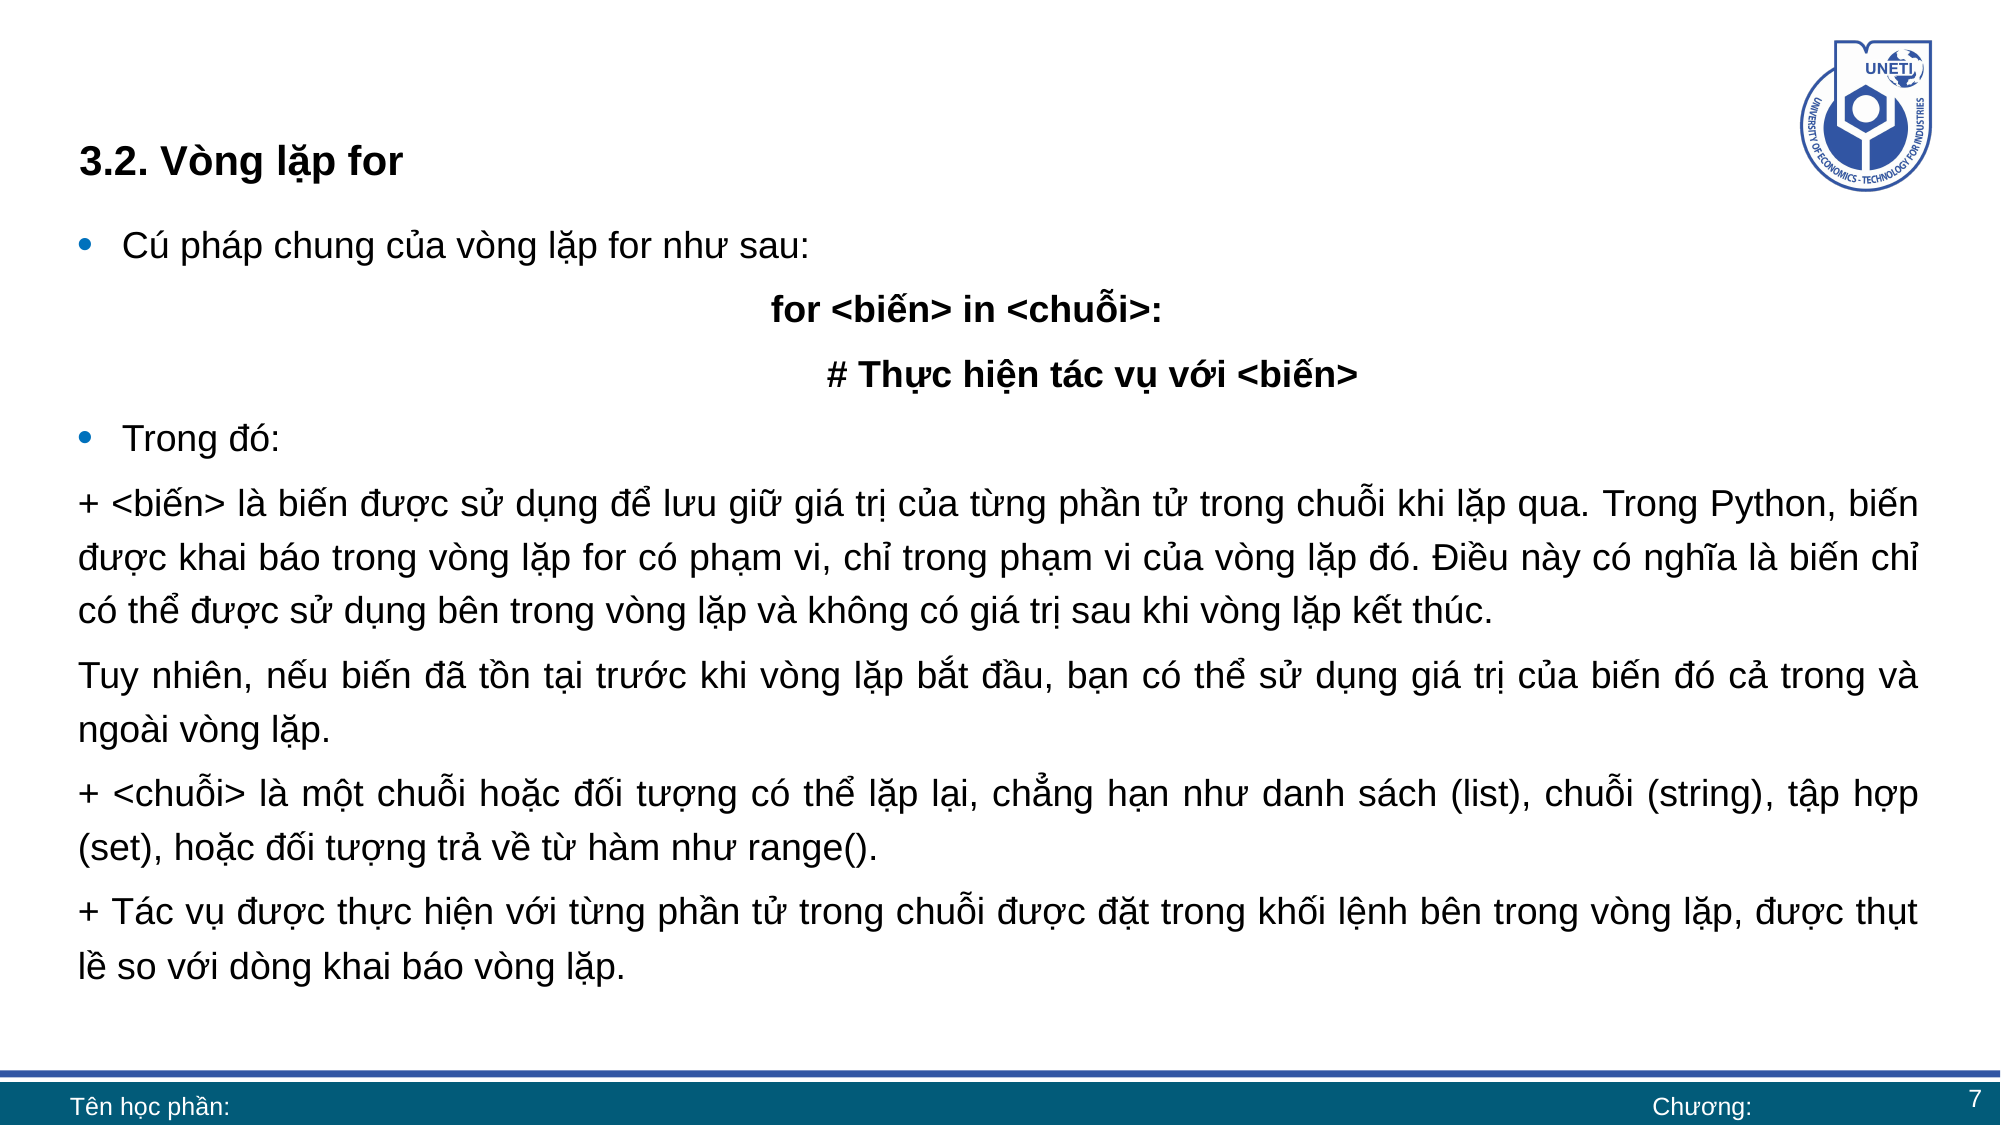

# 3.2. Vòng lặp for
Cú pháp chung của vòng lặp for như sau:
                                                                  for <biến> in <chuỗi>:
                  # Thực hiện tác vụ với <biến>
Trong đó:
+ <biến> là biến được sử dụng để lưu giữ giá trị của từng phần tử trong chuỗi khi lặp qua. Trong Python, biến được khai báo trong vòng lặp for có phạm vi, chỉ trong phạm vi của vòng lặp đó. Điều này có nghĩa là biến chỉ có thể được sử dụng bên trong vòng lặp và không có giá trị sau khi vòng lặp kết thúc.
Tuy nhiên, nếu biến đã tồn tại trước khi vòng lặp bắt đầu, bạn có thể sử dụng giá trị của biến đó cả trong và ngoài vòng lặp.
+ <chuỗi> là một chuỗi hoặc đối tượng có thể lặp lại, chẳng hạn như danh sách (list), chuỗi (string), tập hợp (set), hoặc đối tượng trả về từ hàm như range().
+ Tác vụ được thực hiện với từng phần tử trong chuỗi được đặt trong khối lệnh bên trong vòng lặp, được thụt lề so với dòng khai báo vòng lặp.
7
Tên học phần:
Chương: